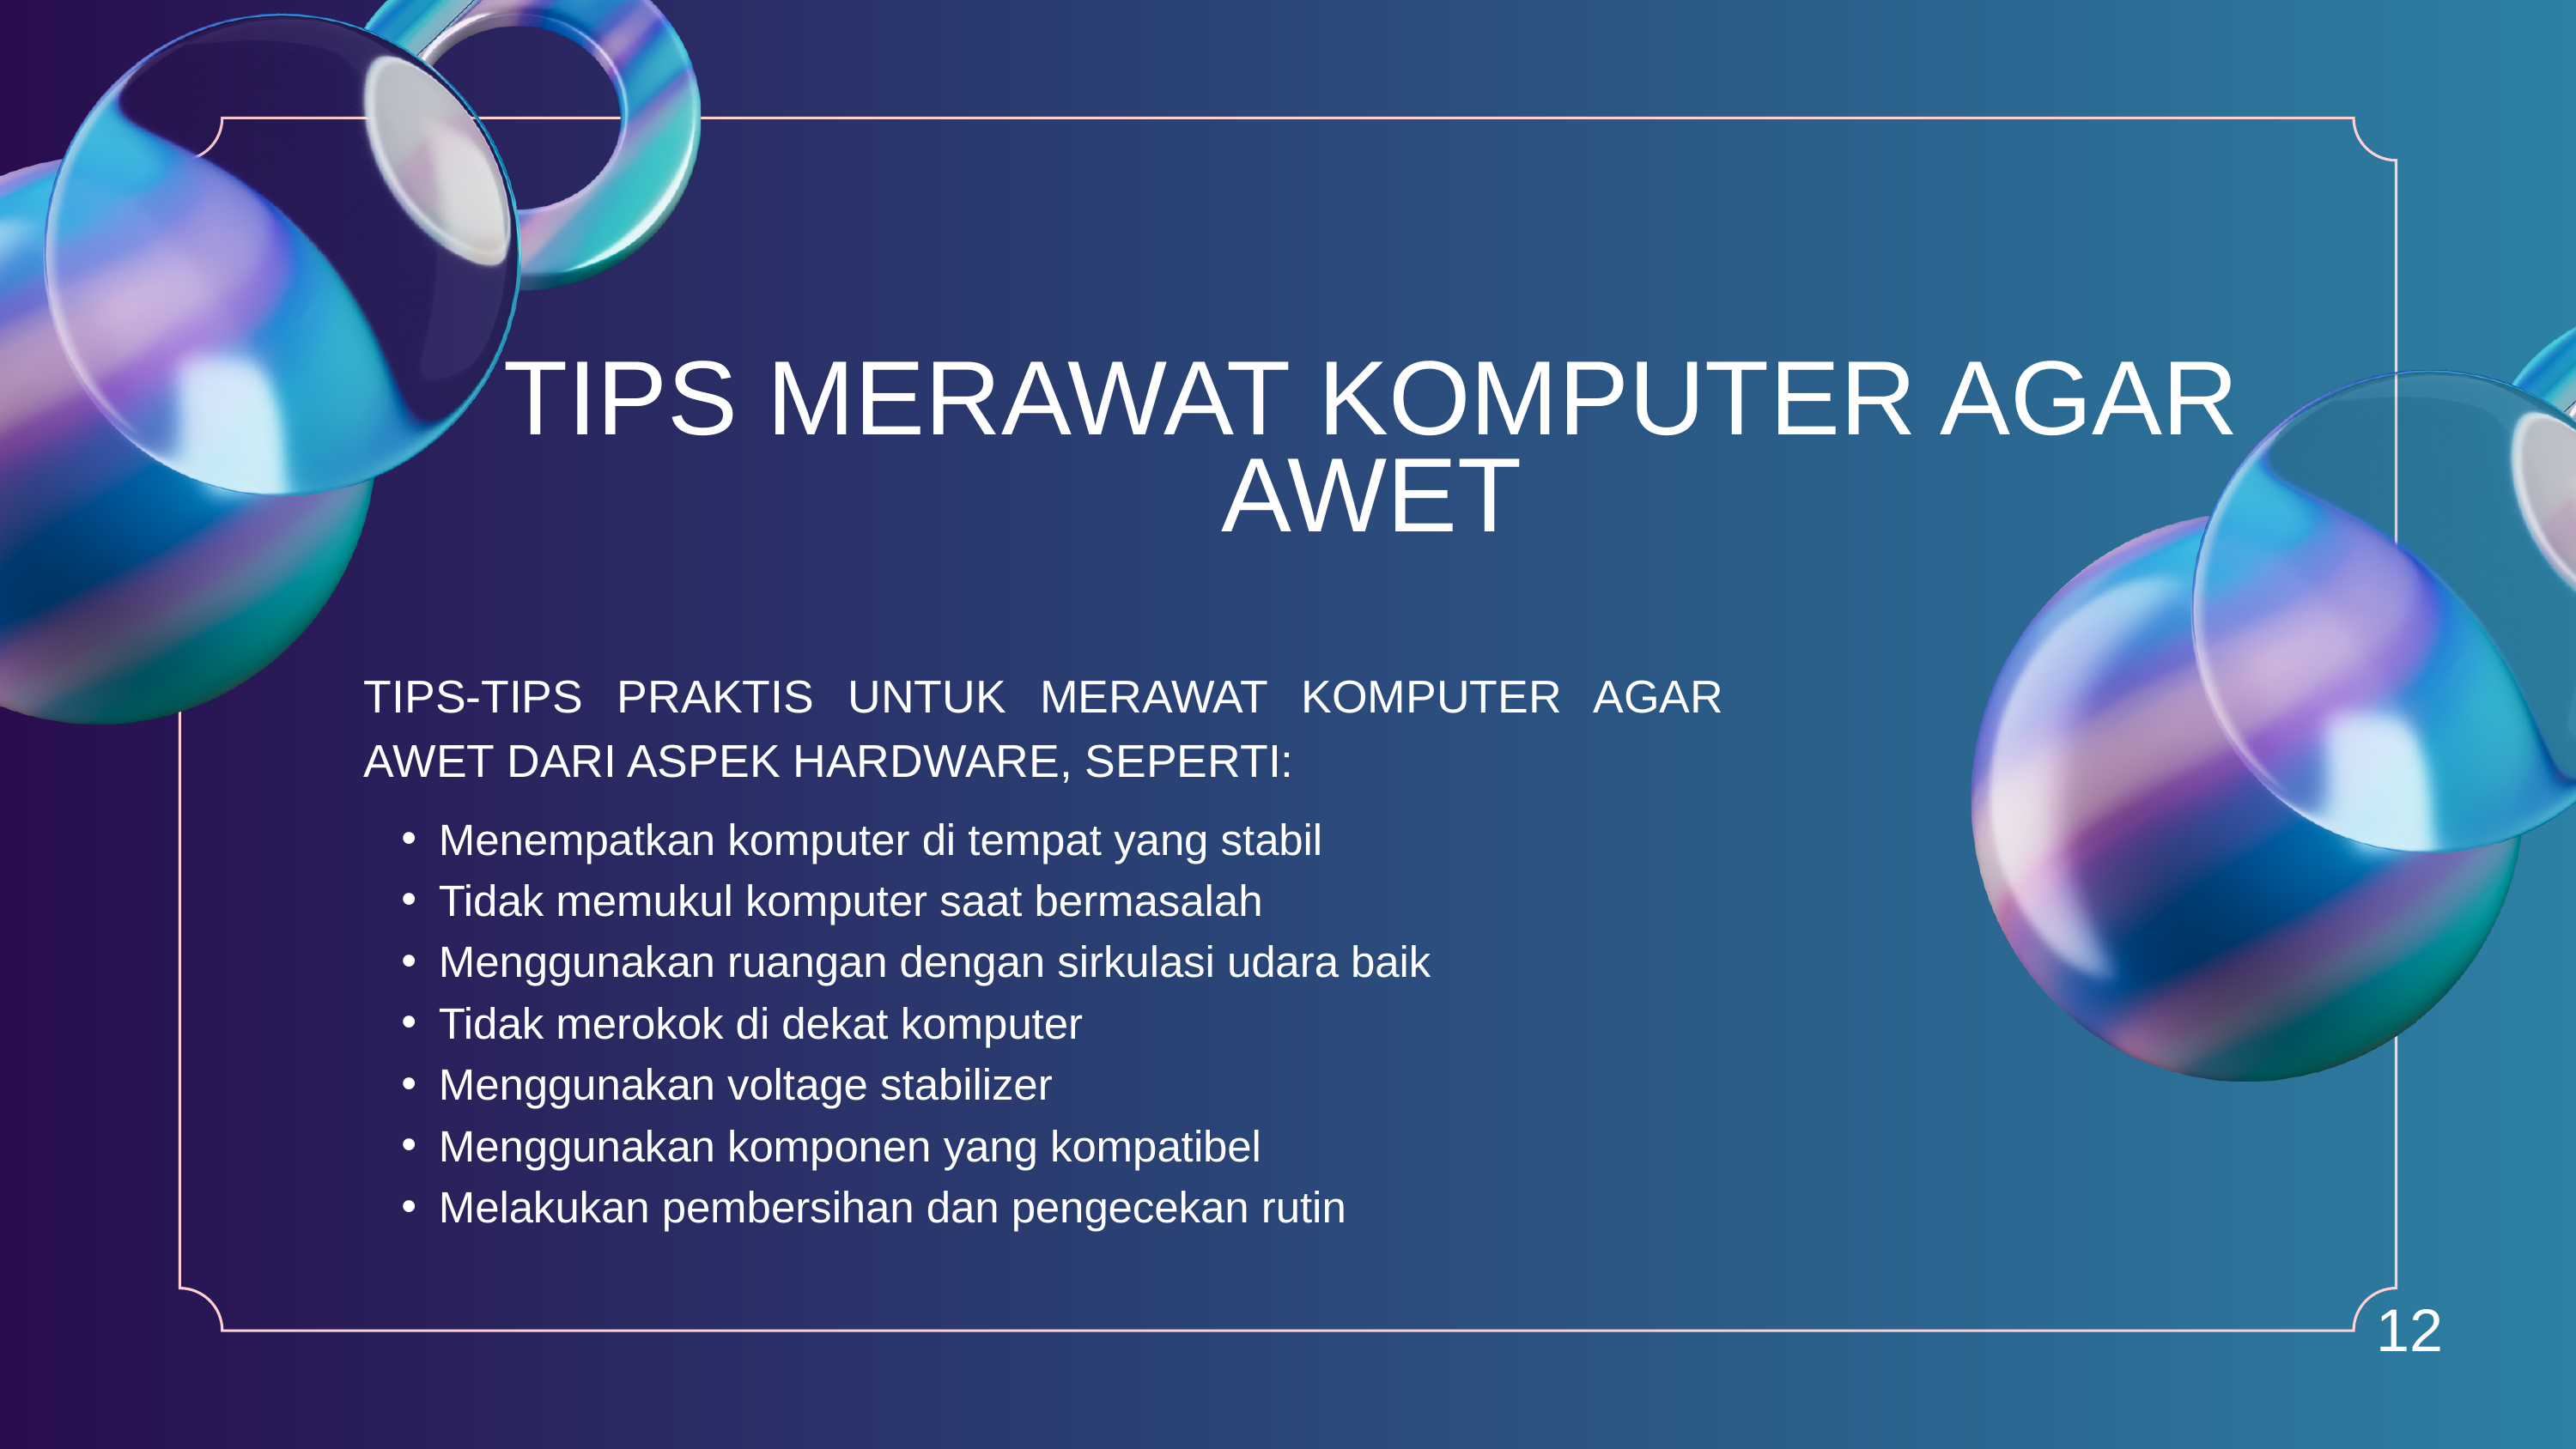

TIPS MERAWAT KOMPUTER AGAR AWET
TIPS-TIPS PRAKTIS UNTUK MERAWAT KOMPUTER AGAR AWET DARI ASPEK HARDWARE, SEPERTI:
Menempatkan komputer di tempat yang stabil
Tidak memukul komputer saat bermasalah
Menggunakan ruangan dengan sirkulasi udara baik
Tidak merokok di dekat komputer
Menggunakan voltage stabilizer
Menggunakan komponen yang kompatibel
Melakukan pembersihan dan pengecekan rutin
12